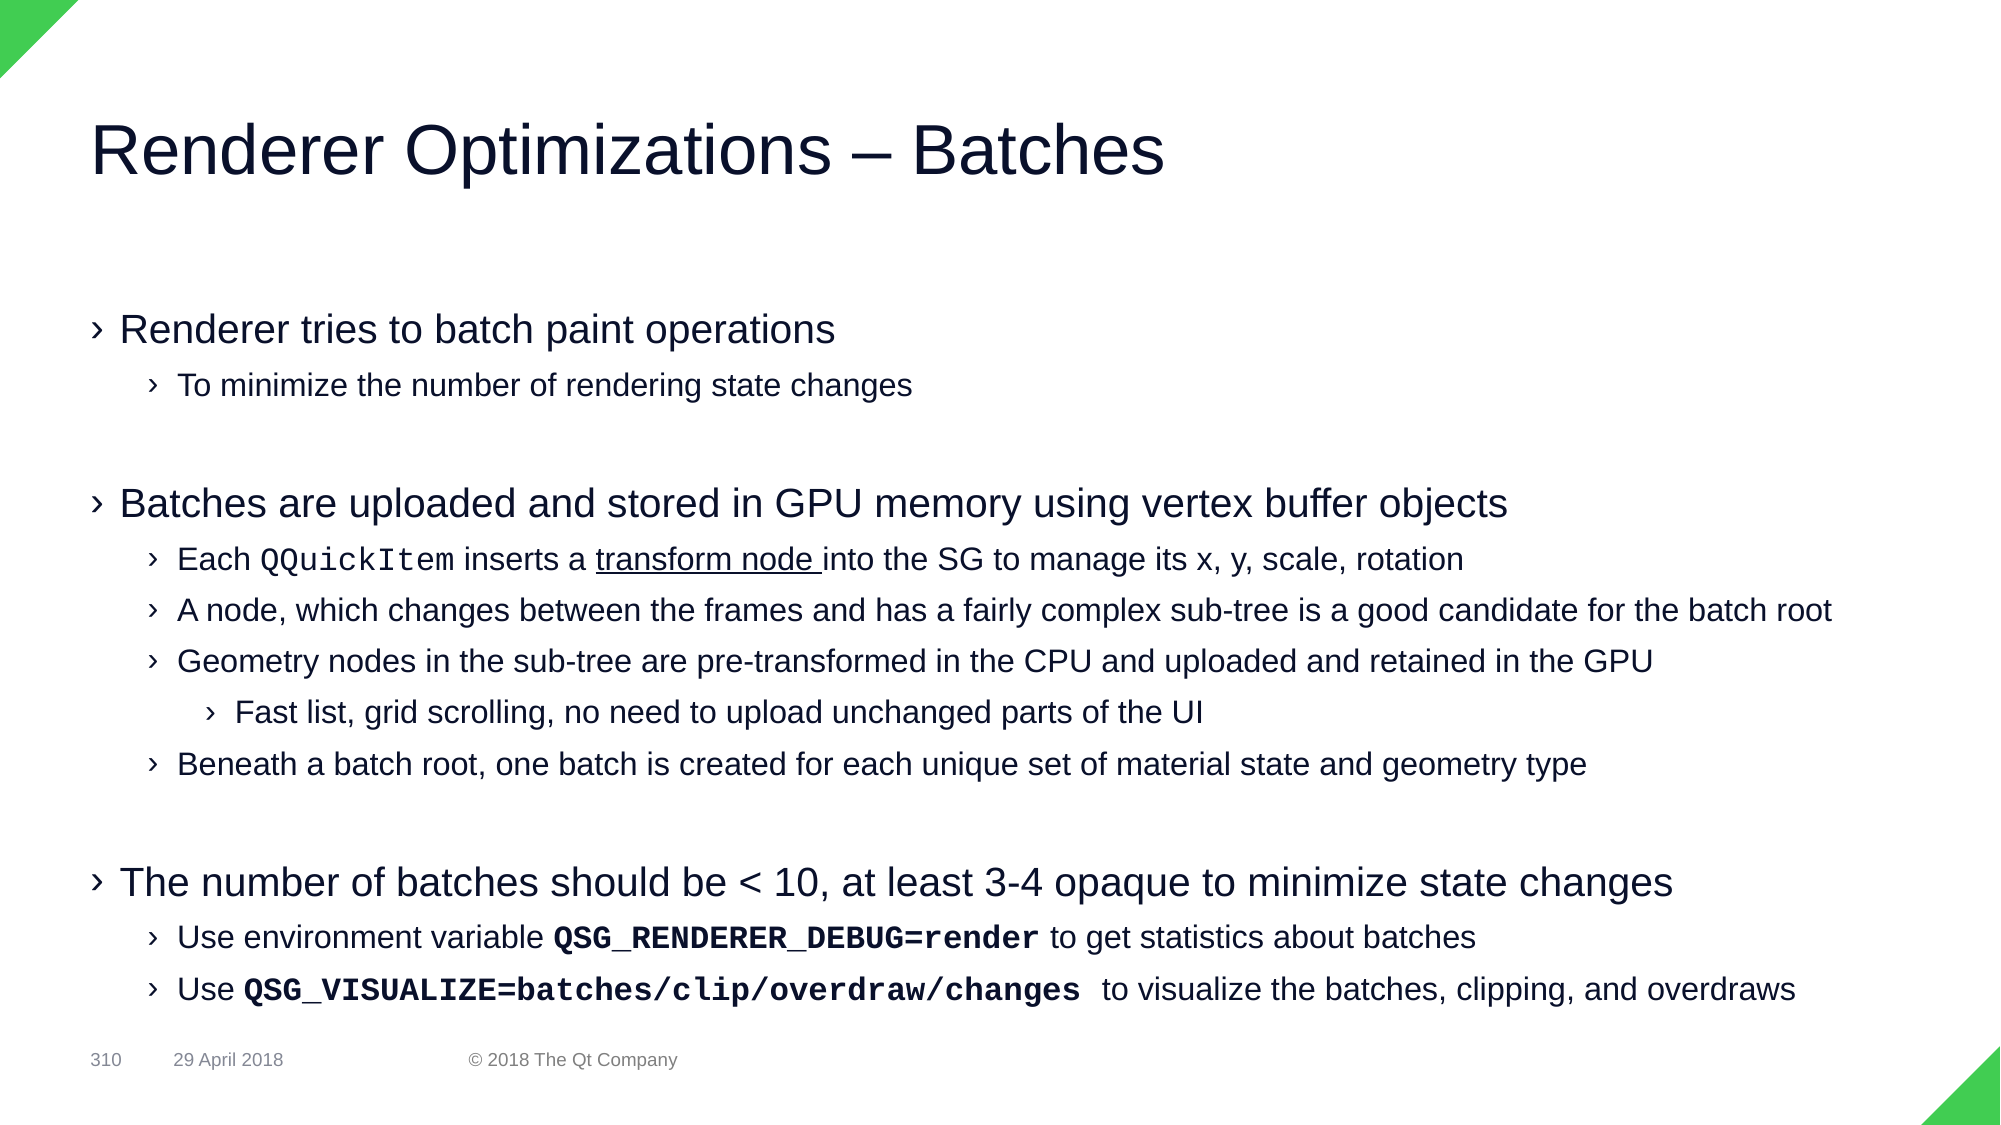

# Renderer Optimizations – Batches
Renderer tries to batch paint operations
To minimize the number of rendering state changes

Batches are uploaded and stored in GPU memory using vertex buffer objects
Each QQuickItem inserts a transform node into the SG to manage its x, y, scale, rotation
A node, which changes between the frames and has a fairly complex sub-tree is a good candidate for the batch root
Geometry nodes in the sub-tree are pre-transformed in the CPU and uploaded and retained in the GPU
Fast list, grid scrolling, no need to upload unchanged parts of the UI
Beneath a batch root, one batch is created for each unique set of material state and geometry type

The number of batches should be < 10, at least 3-4 opaque to minimize state changes
Use environment variable QSG_RENDERER_DEBUG=render to get statistics about batches
Use QSG_VISUALIZE=batches/clip/overdraw/changes to visualize the batches, clipping, and overdraws

310
© 2018 The Qt Company
29 April 2018